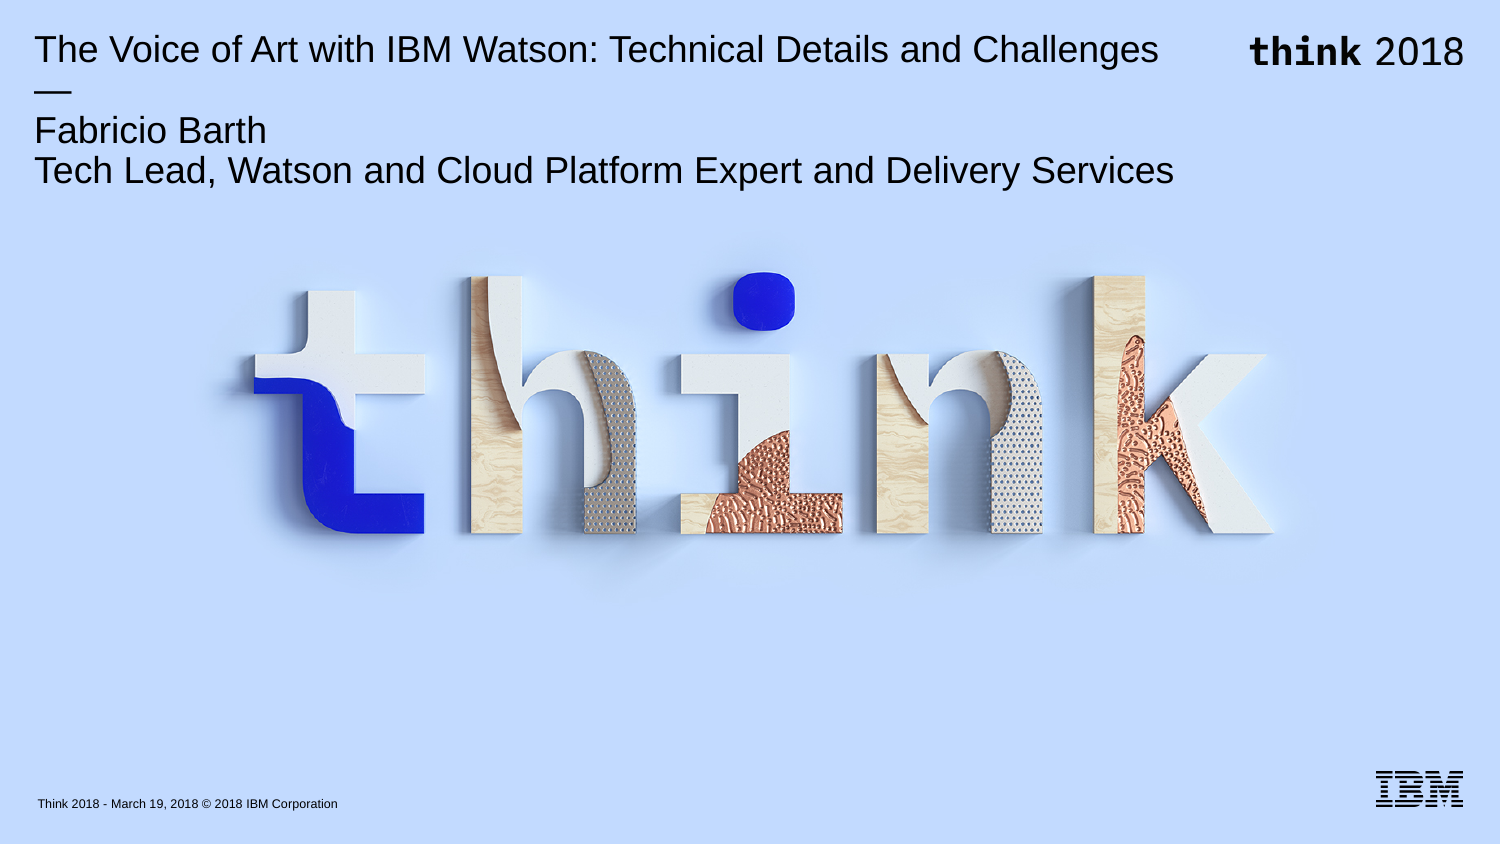

# The Voice of Art with IBM Watson: Technical Details and Challenges — Fabricio Barth Tech Lead, Watson and Cloud Platform Expert and Delivery Services
Think 2018 - March 19, 2018 © 2018 IBM Corporation